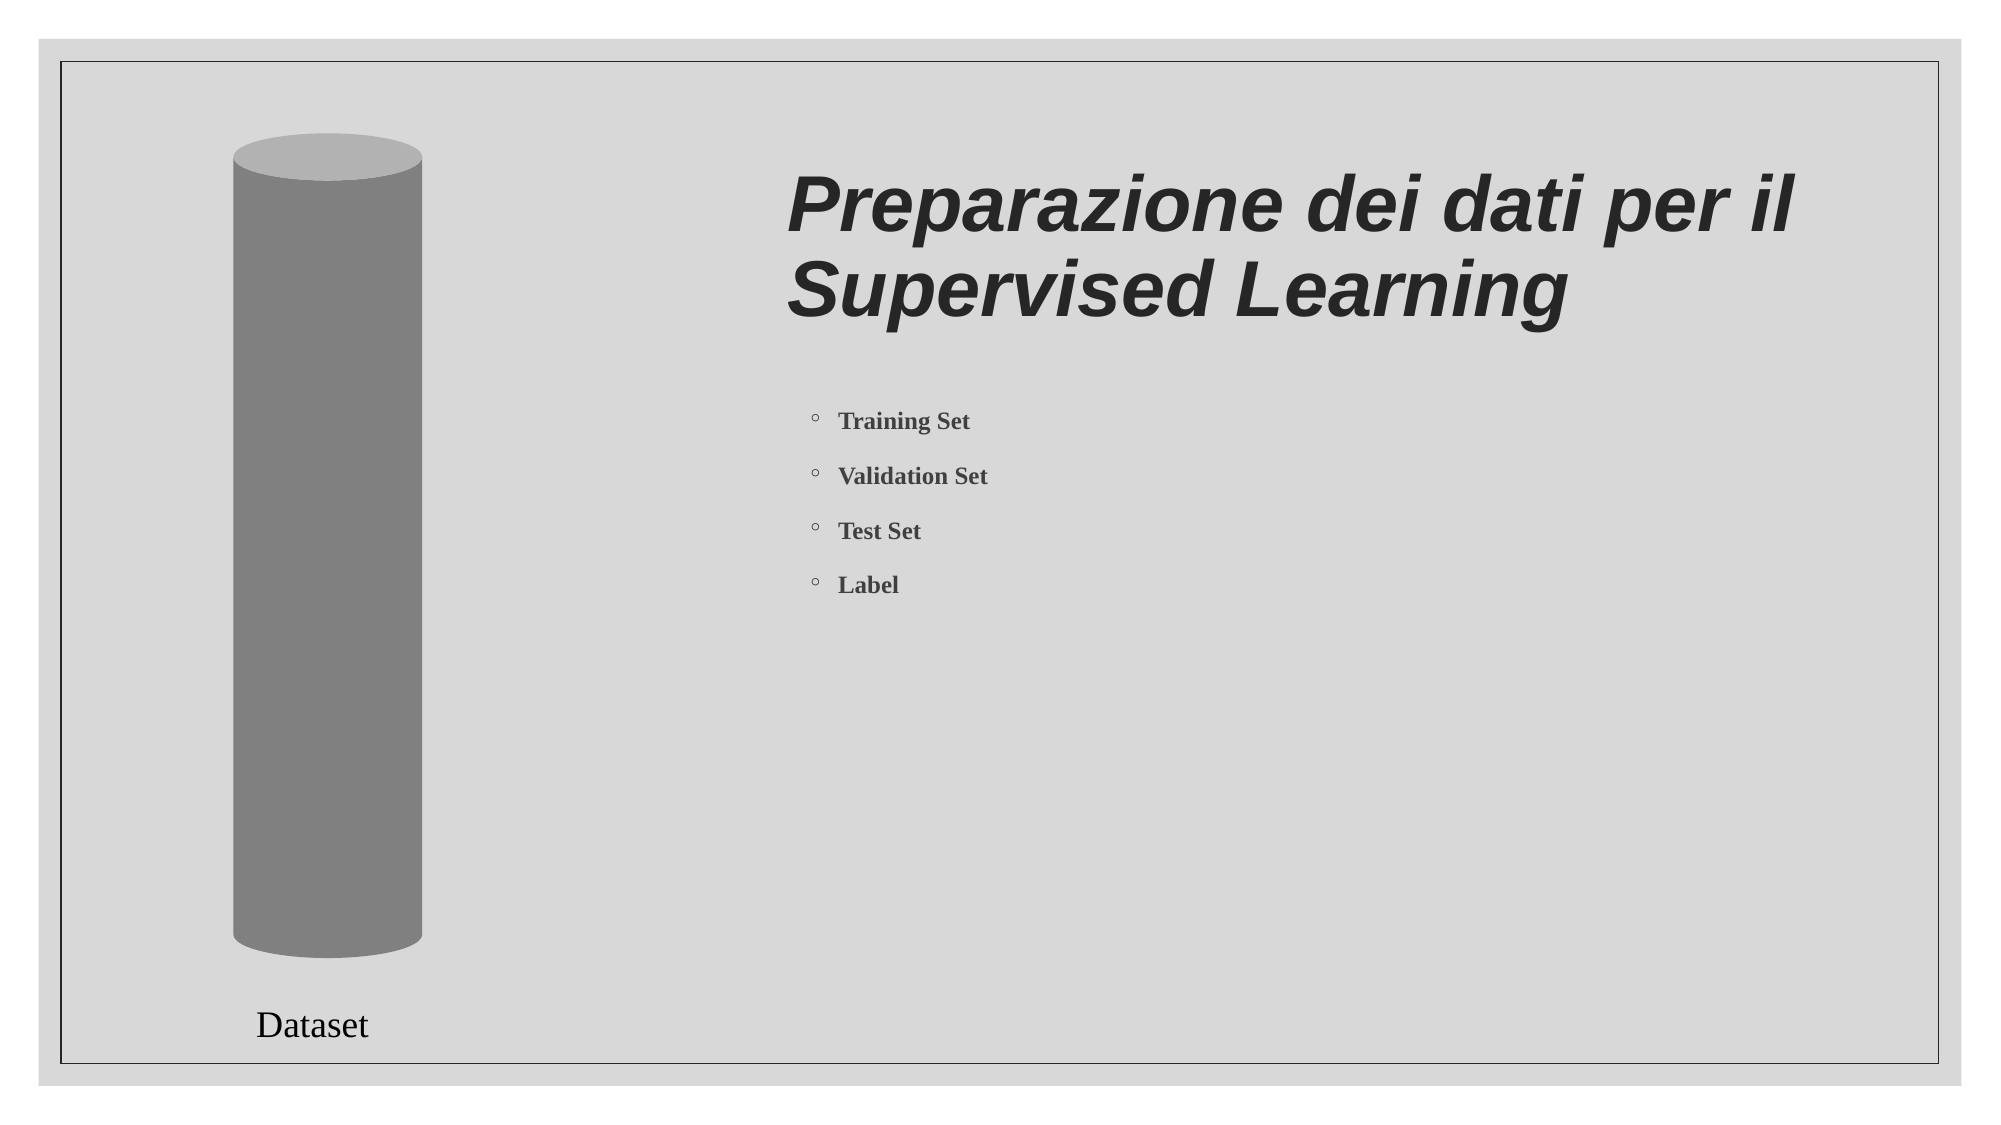

# Preparazione dei dati per il Supervised Learning

Training Set
Validation Set
Test Set
Label
Dataset